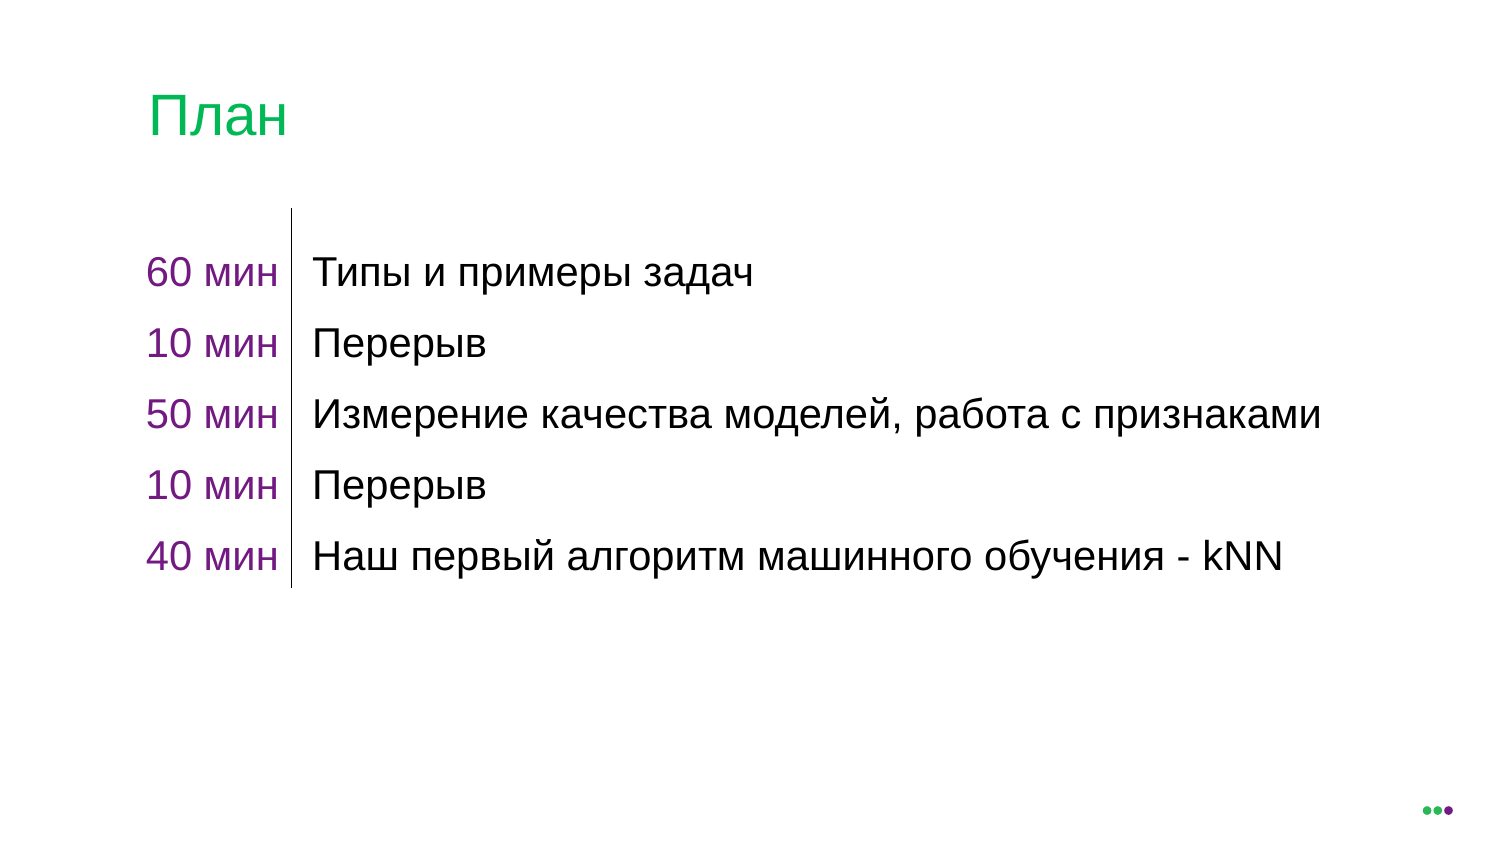

План
60 мин
10 мин
50 мин
10 мин
40 мин
Типы и примеры задач
Перерыв
Измерение качества моделей, работа с признаками
Перерыв
Наш первый алгоритм машинного обучения - kNN